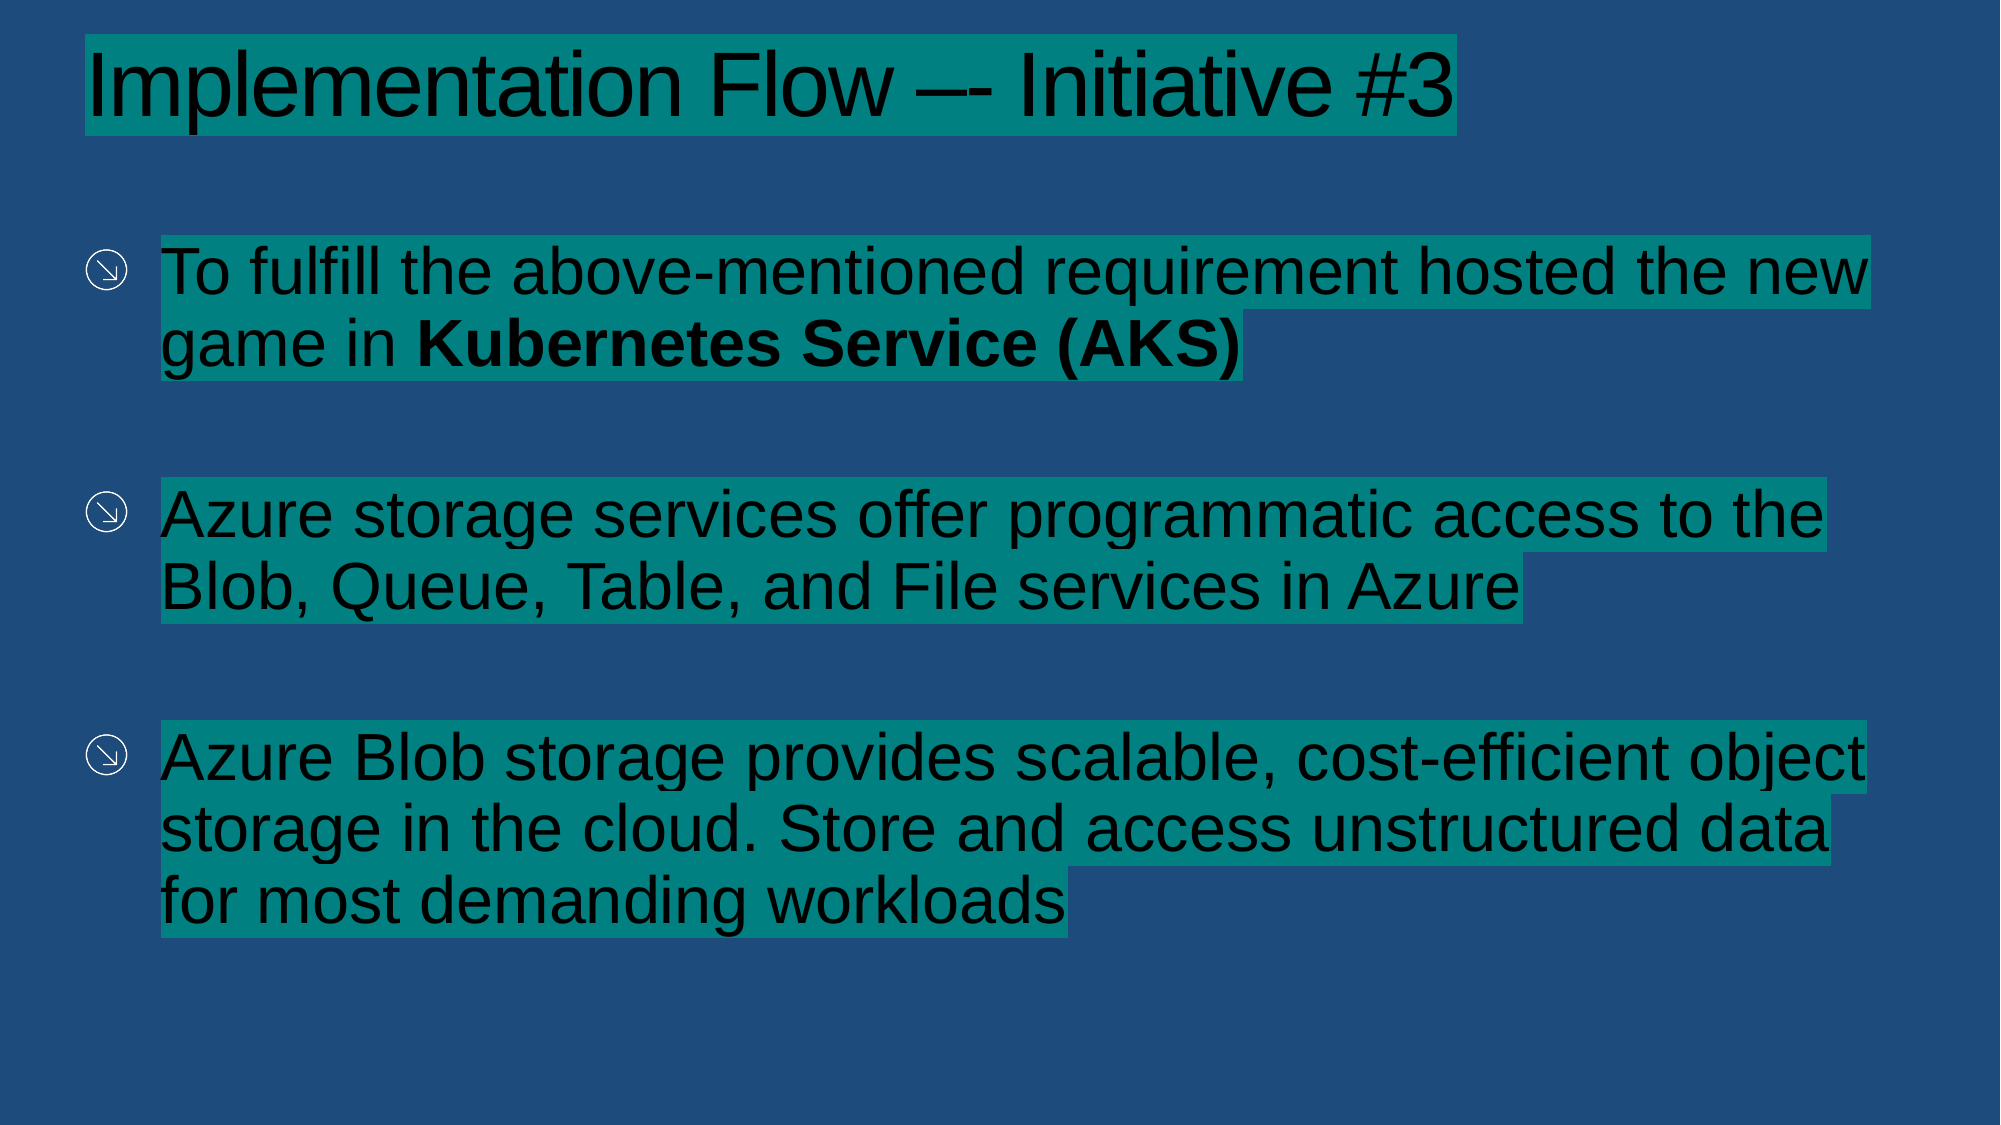

# Implementation Flow –- Initiative #3
To fulfill the above-mentioned requirement hosted the new game in Kubernetes Service (AKS)

Azure storage services offer programmatic access to the Blob, Queue, Table, and File services in Azure

Azure Blob storage provides scalable, cost-efficient object storage in the cloud. Store and access unstructured data for most demanding workloads